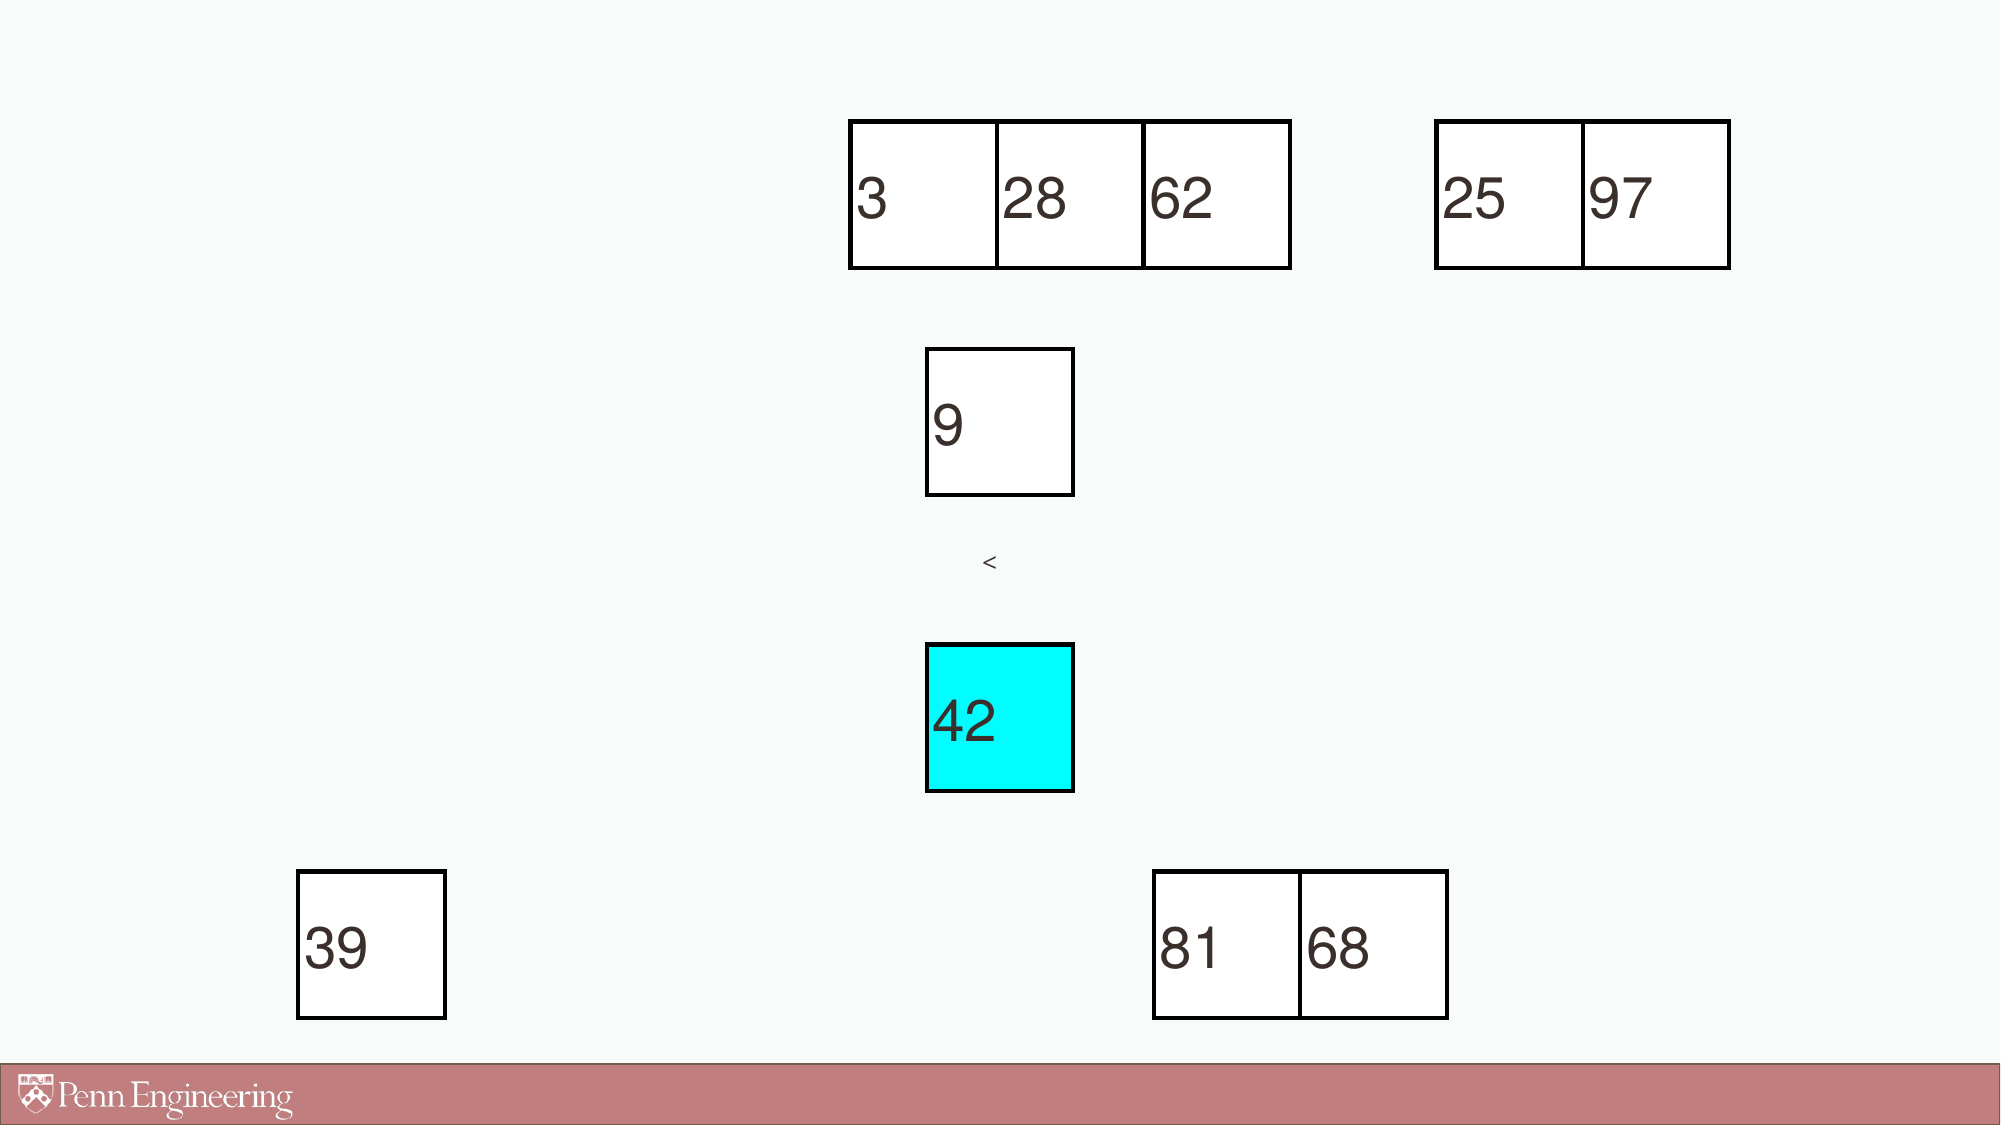

3
28
62
25
97
9
<
42
39
81
68